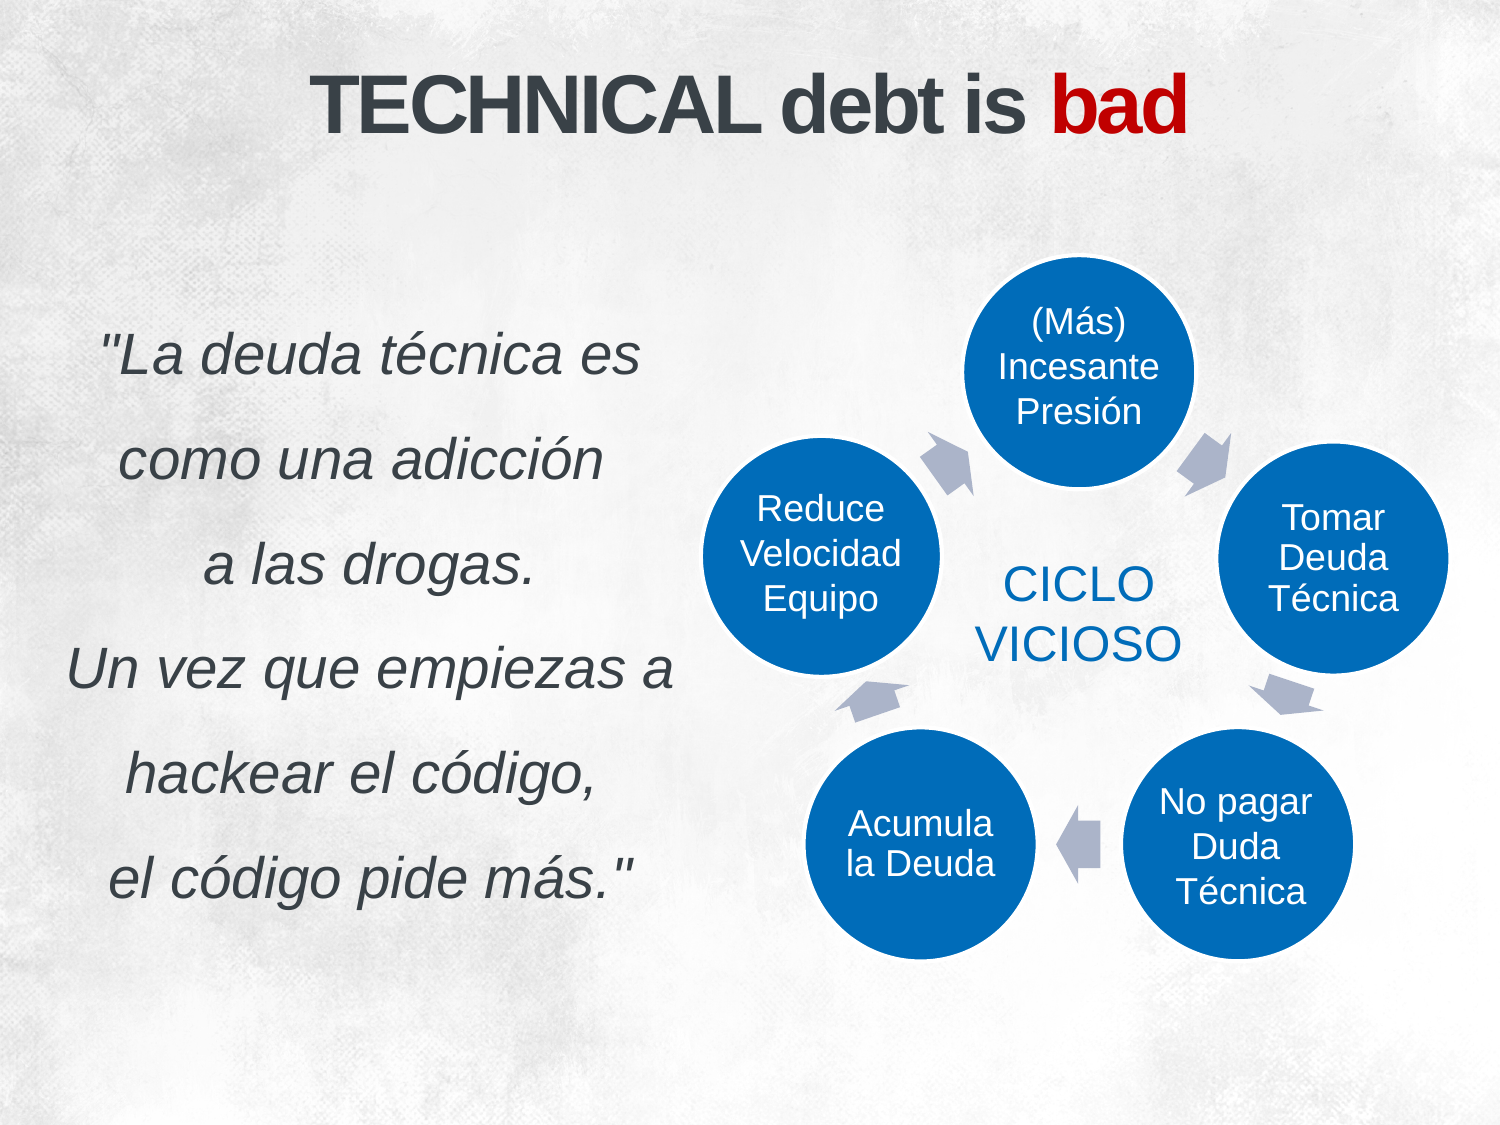

# TECHNICAL debt is bad

Tomar Deuda Técnica

Acumula la Deuda

(Más)
Incesante
Presión
Reduce
Velocidad
Equipo
No pagar
Duda
Técnica
"La deuda técnica es como una adicción
a las drogas.
Un vez que empiezas a hackear el código,
el código pide más."
CICLO
VICIOSO